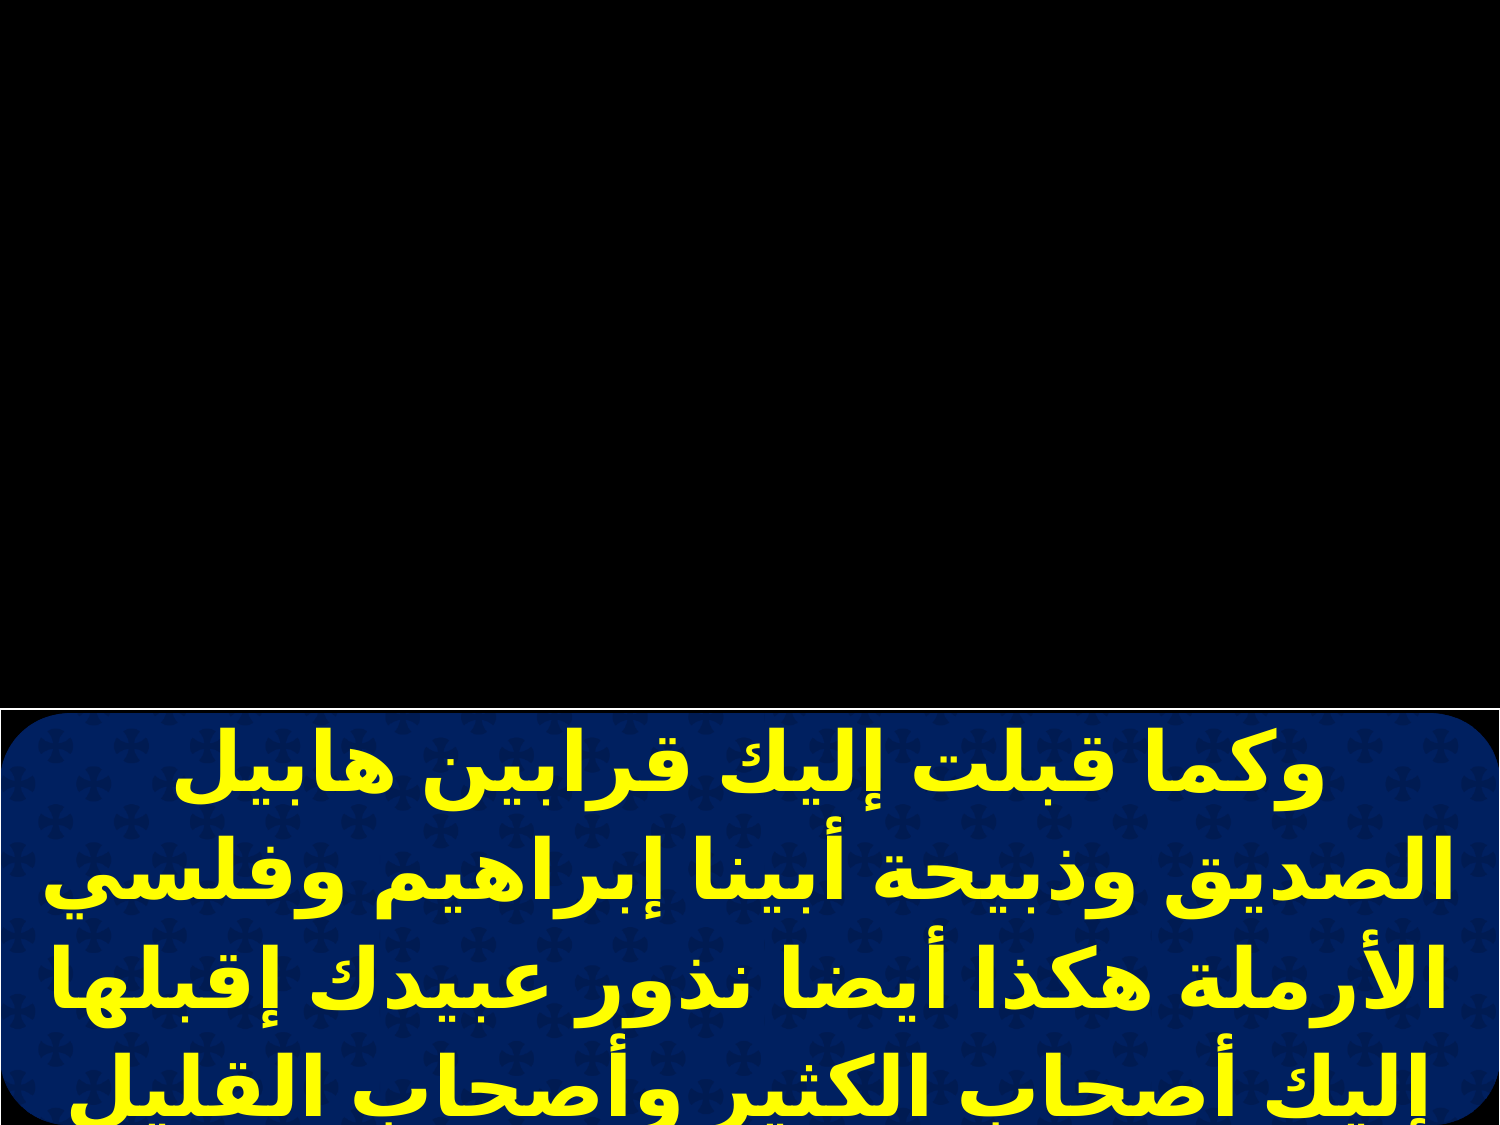

| وكما قبلت إليك قرابين هابيل الصديق وذبيحة أبينا إبراهيم وفلسي الأرملة هكذا أيضا نذور عبيدك إقبلها إليك أصحاب الكثير وأصحاب القليل الخفيات و الظاهرات |
| --- |